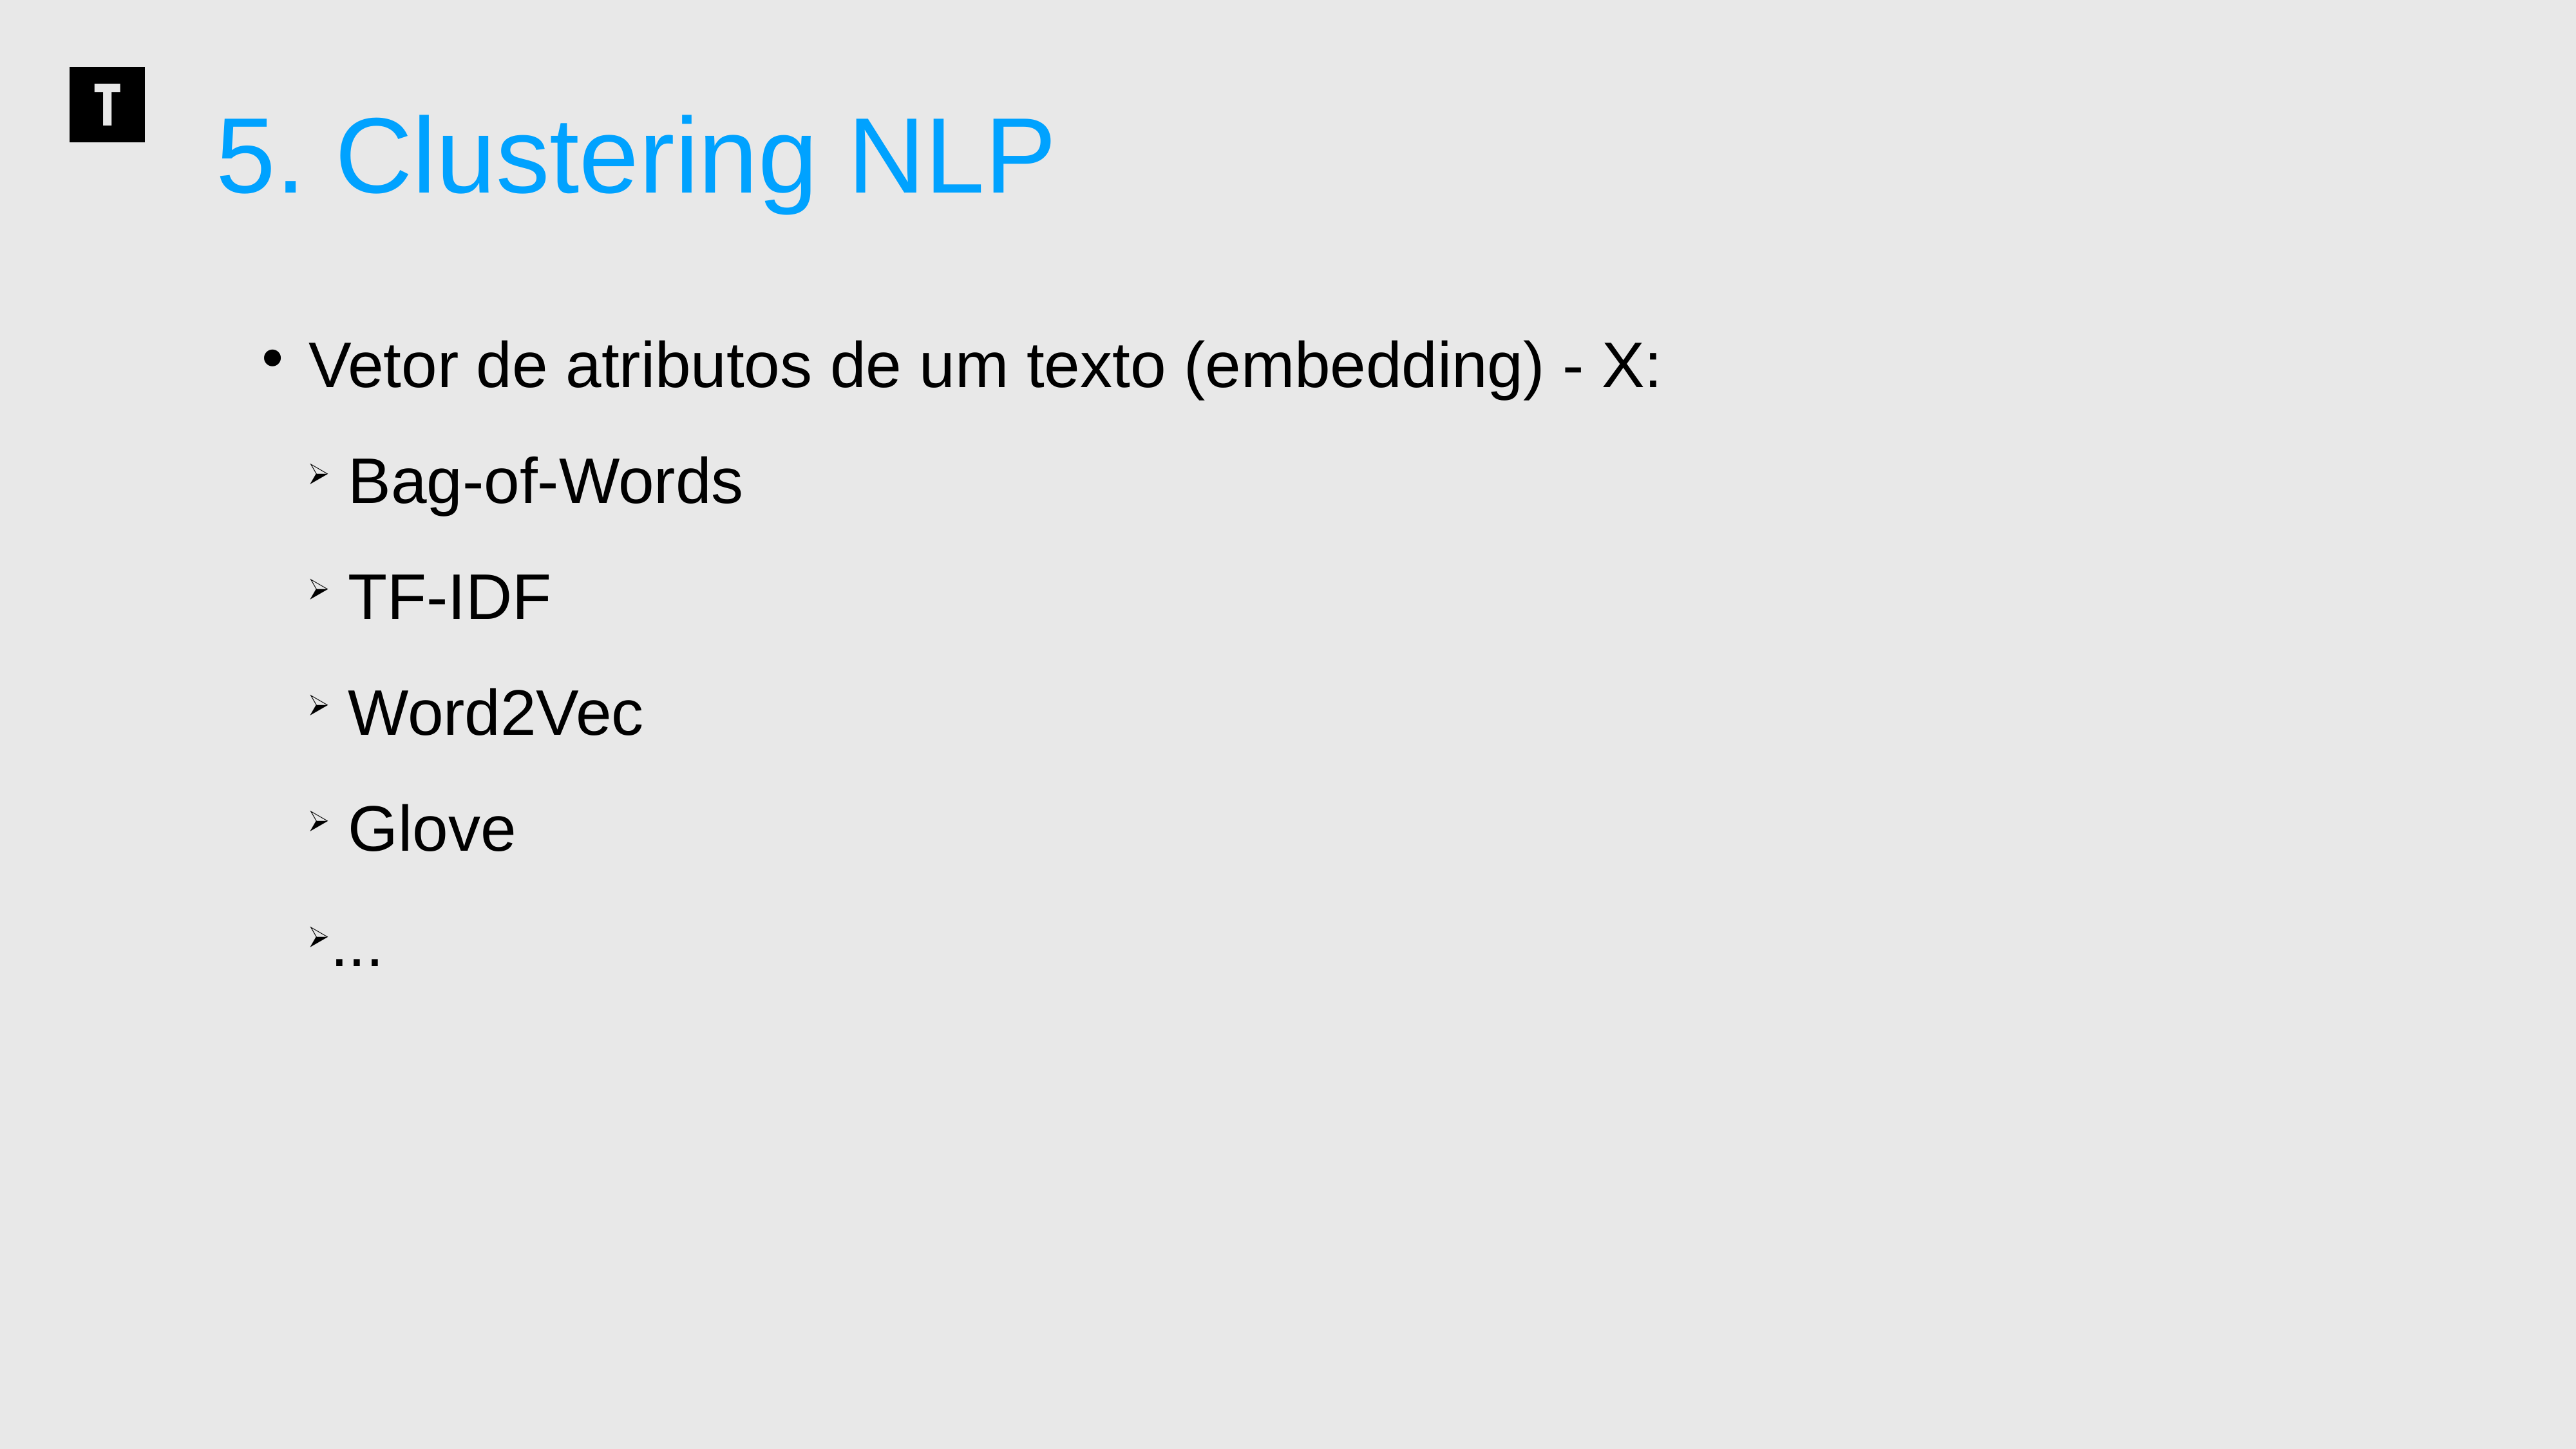

5. Clustering NLP

 Vetor de atributos de um texto (embedding) - X:
 Bag-of-Words
 TF-IDF
 Word2Vec
 Glove
...